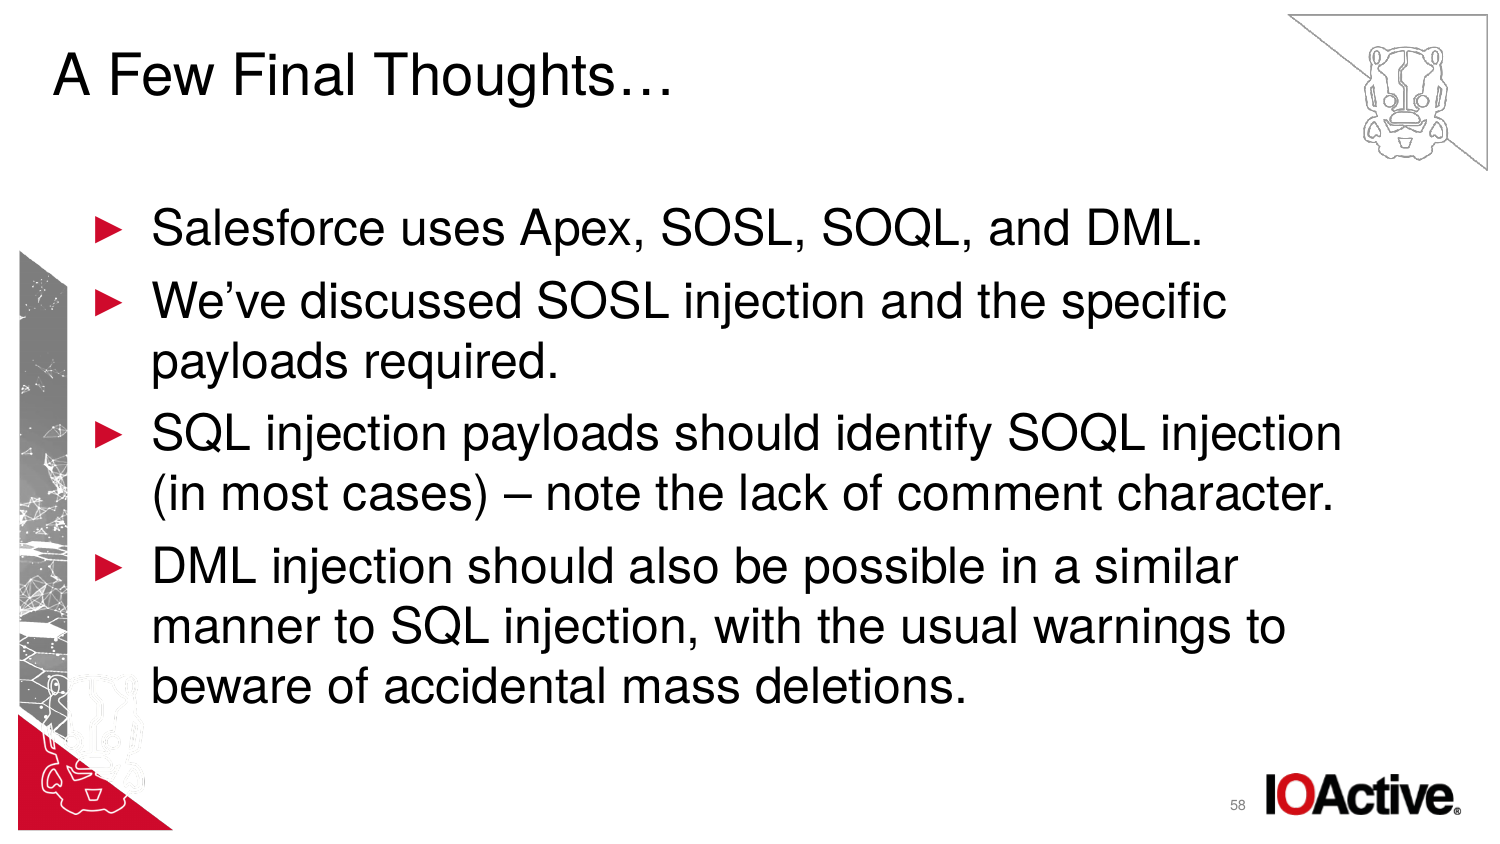

# A Few Final Thoughts…
Salesforce uses Apex, SOSL, SOQL, and DML.
We’ve discussed SOSL injection and the specific payloads required.
SQL injection payloads should identify SOQL injection (in most cases) – note the lack of comment character.
DML injection should also be possible in a similar manner to SQL injection, with the usual warnings to beware of accidental mass deletions.